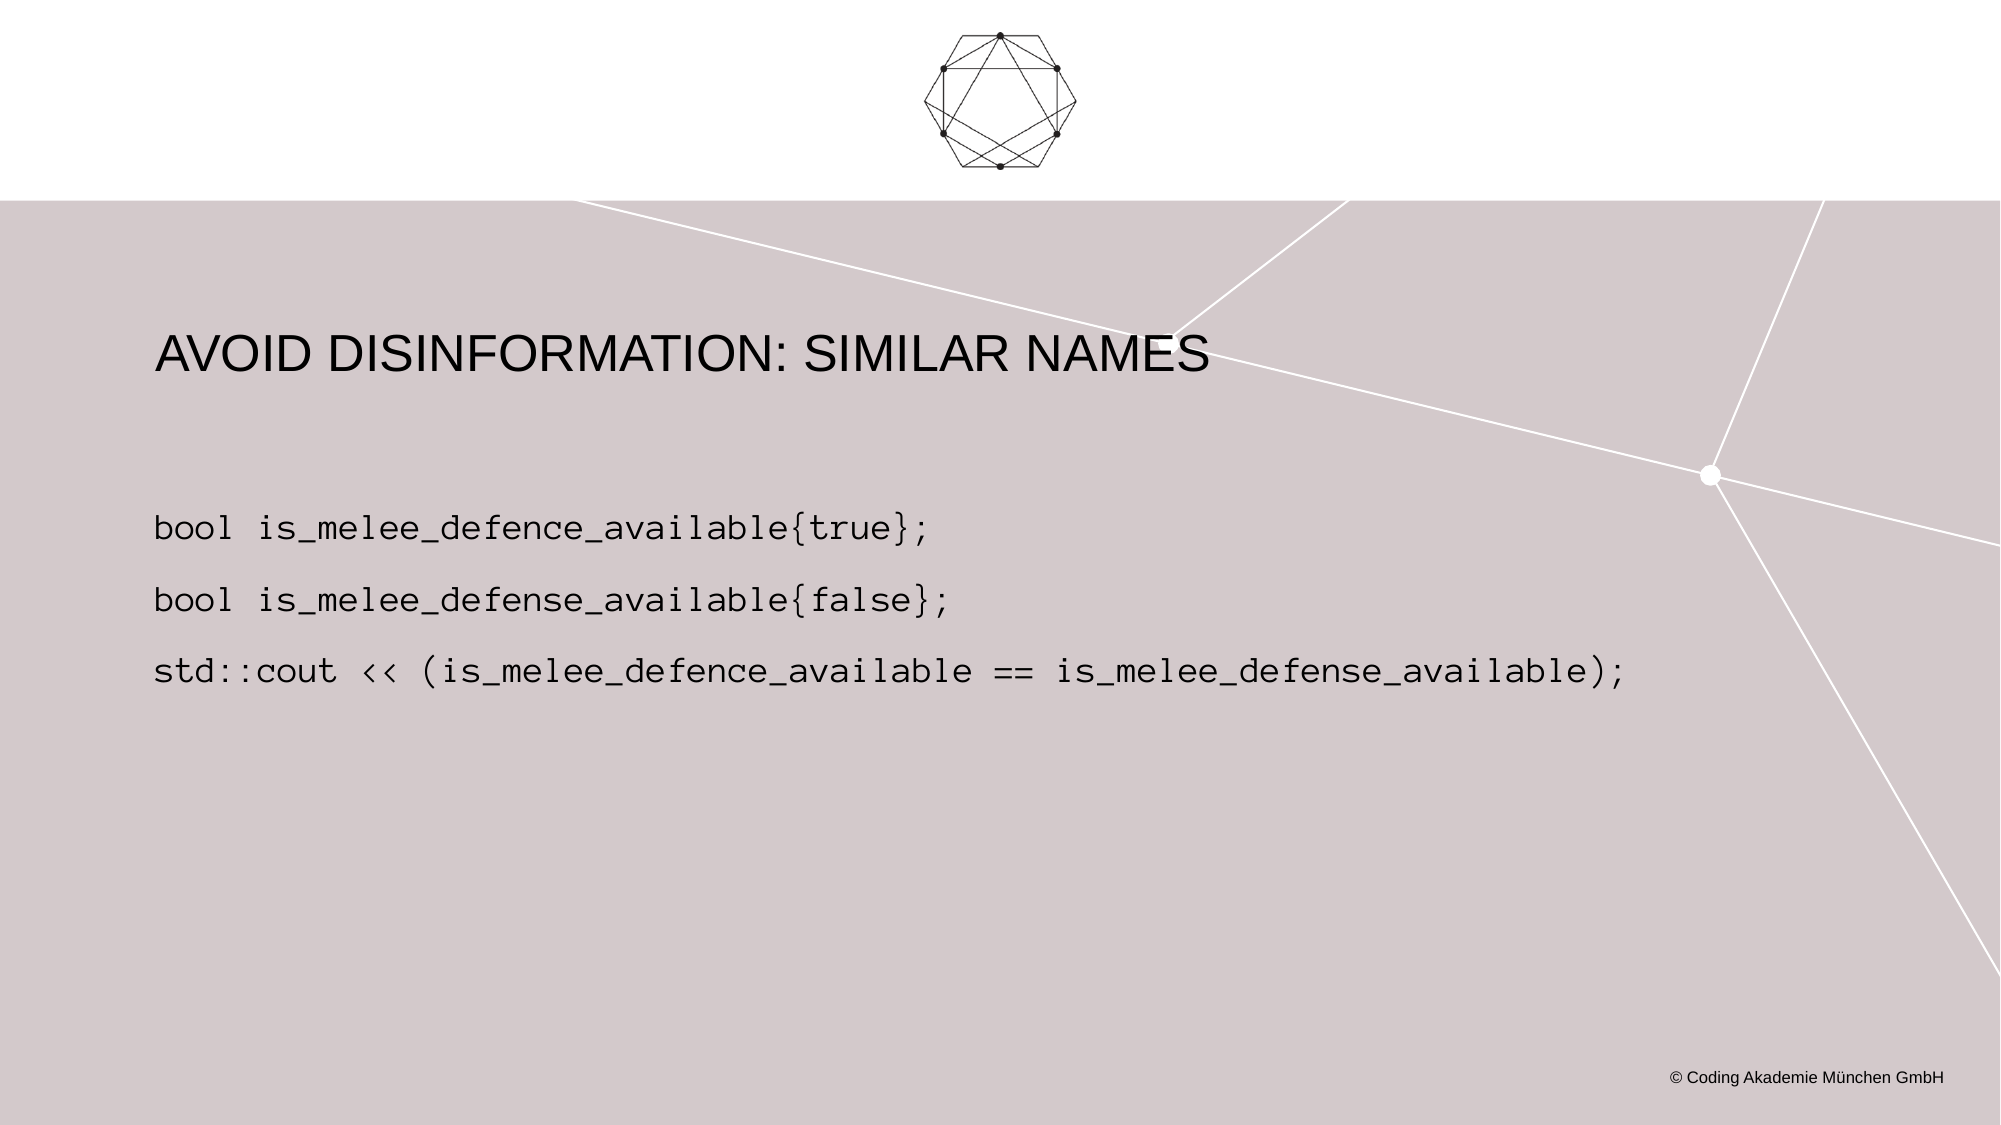

# Avoid Disinformation: Similar Names
bool is_melee_defence_available{true};
bool is_melee_defense_available{false};
std::cout << (is_melee_defence_available == is_melee_defense_available);
© Coding Akademie München GmbH